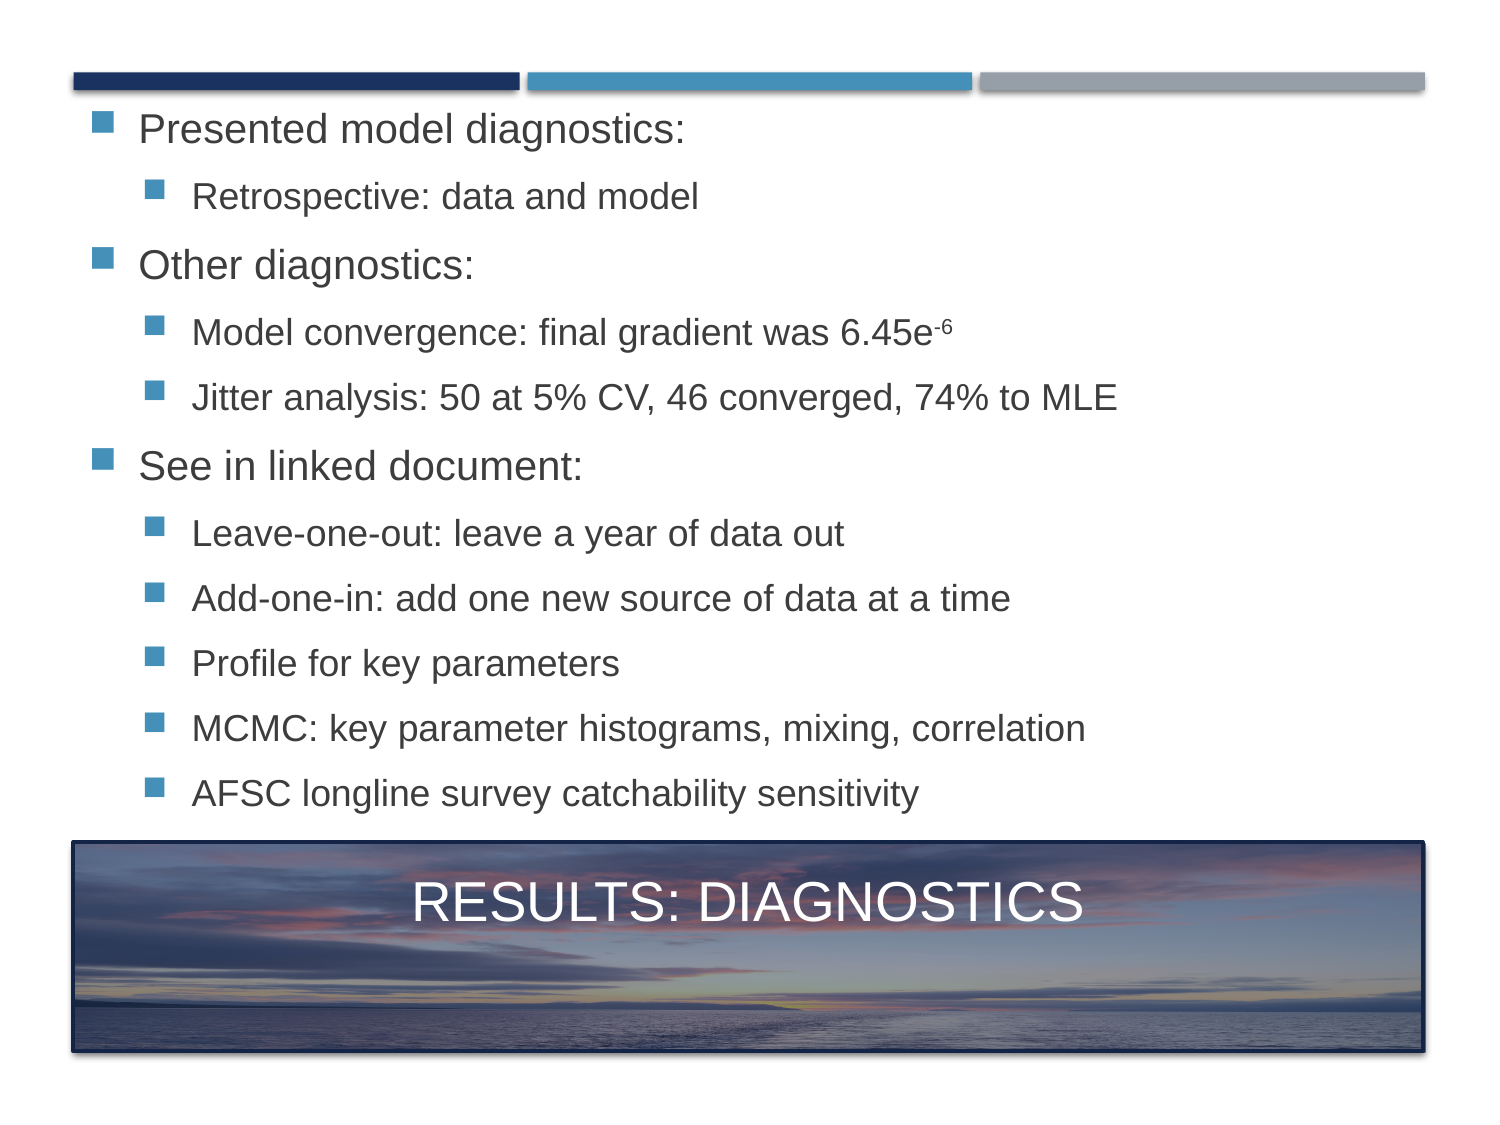

Presented model diagnostics:
Retrospective: data and model
Other diagnostics:
Model convergence: final gradient was 6.45e-6
Jitter analysis: 50 at 5% CV, 46 converged, 74% to MLE
See in linked document:
Leave-one-out: leave a year of data out
Add-one-in: add one new source of data at a time
Profile for key parameters
MCMC: key parameter histograms, mixing, correlation
AFSC longline survey catchability sensitivity

Results: diagnostics